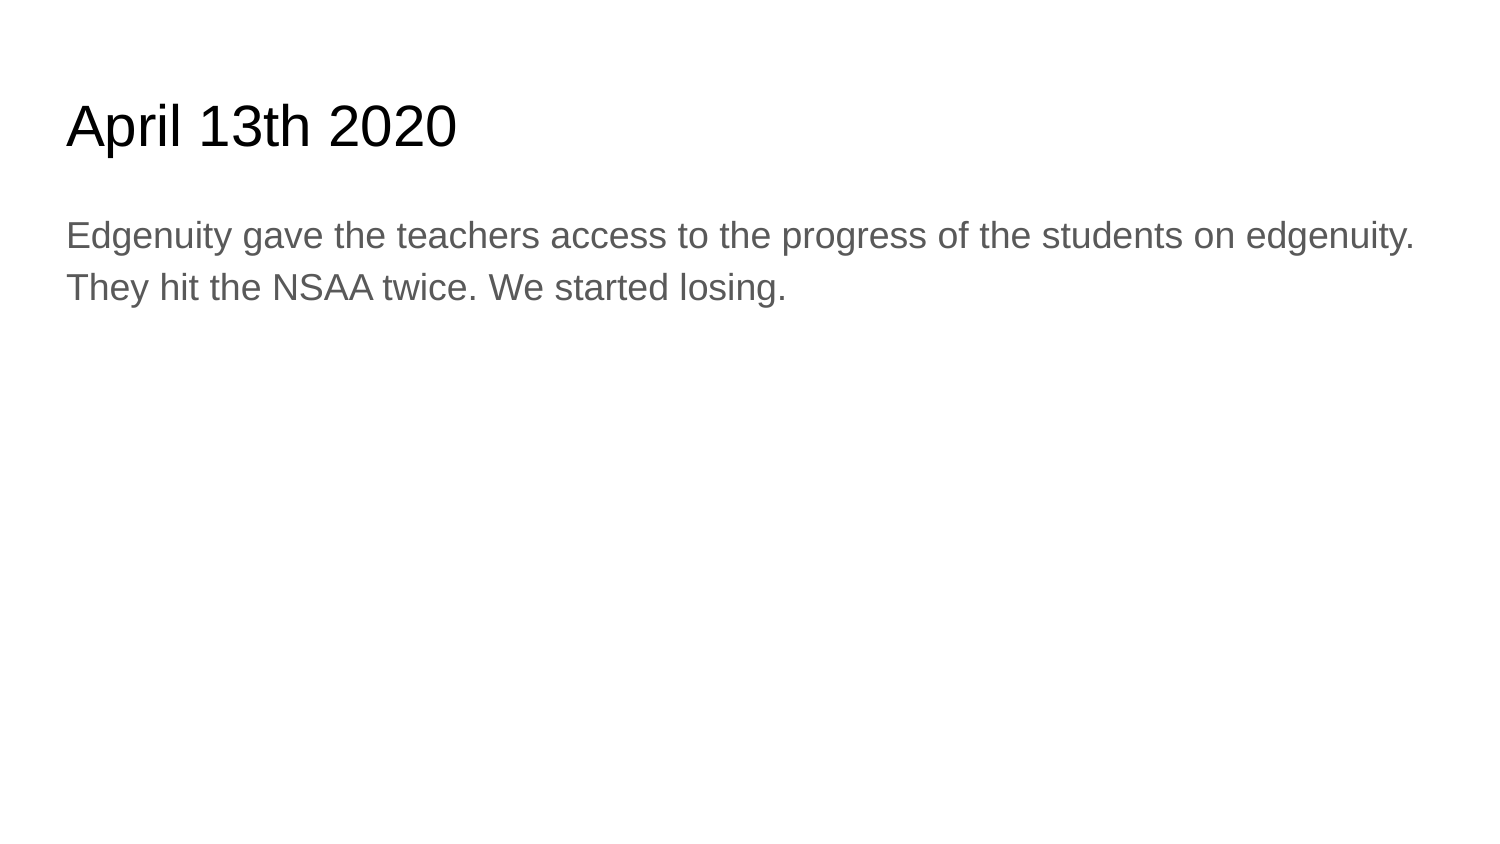

# April 13th 2020
Edgenuity gave the teachers access to the progress of the students on edgenuity. They hit the NSAA twice. We started losing.